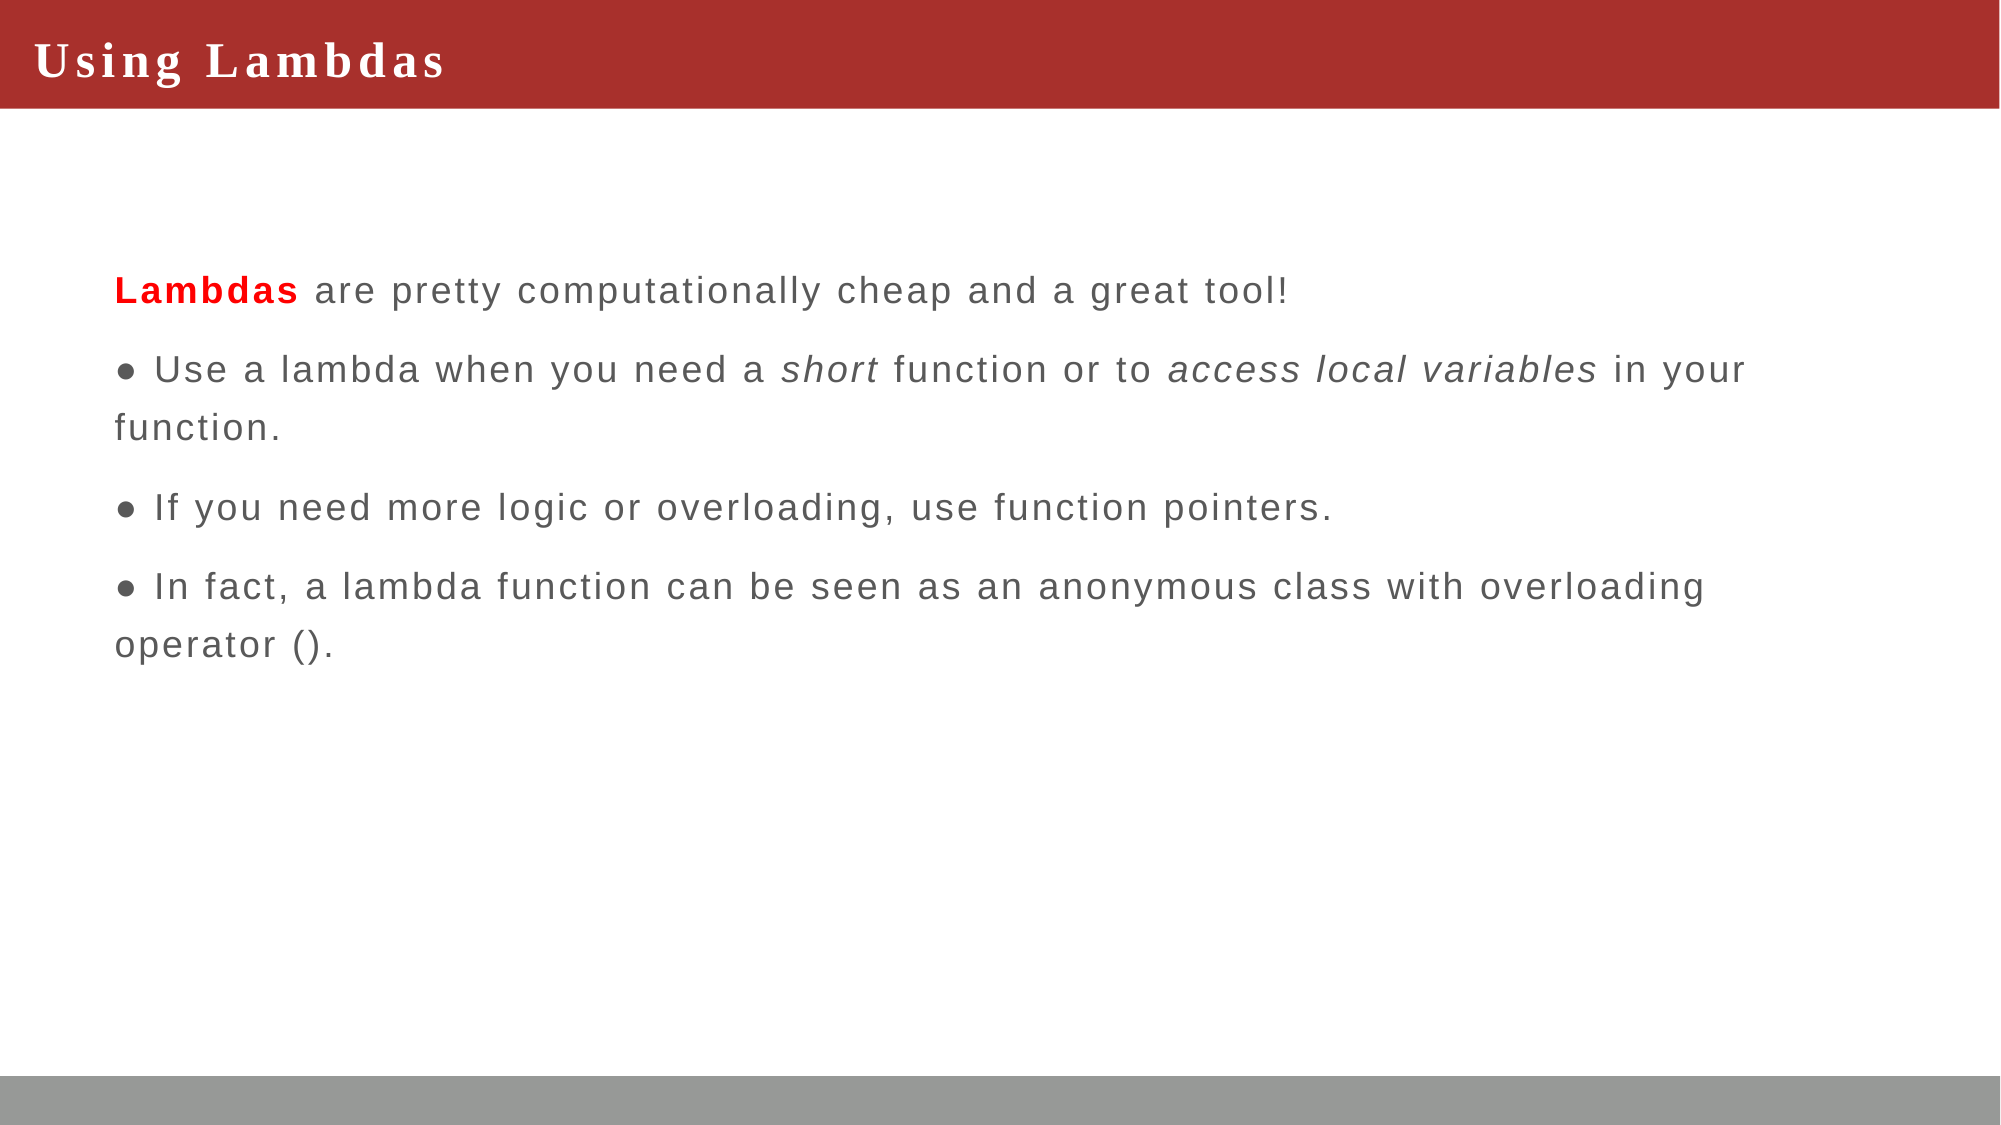

# Using Lambdas
Lambdas are pretty computationally cheap and a great tool!
● Use a lambda when you need a short function or to access local variables in your function.
● If you need more logic or overloading, use function pointers.
● In fact, a lambda function can be seen as an anonymous class with overloading operator ().
5